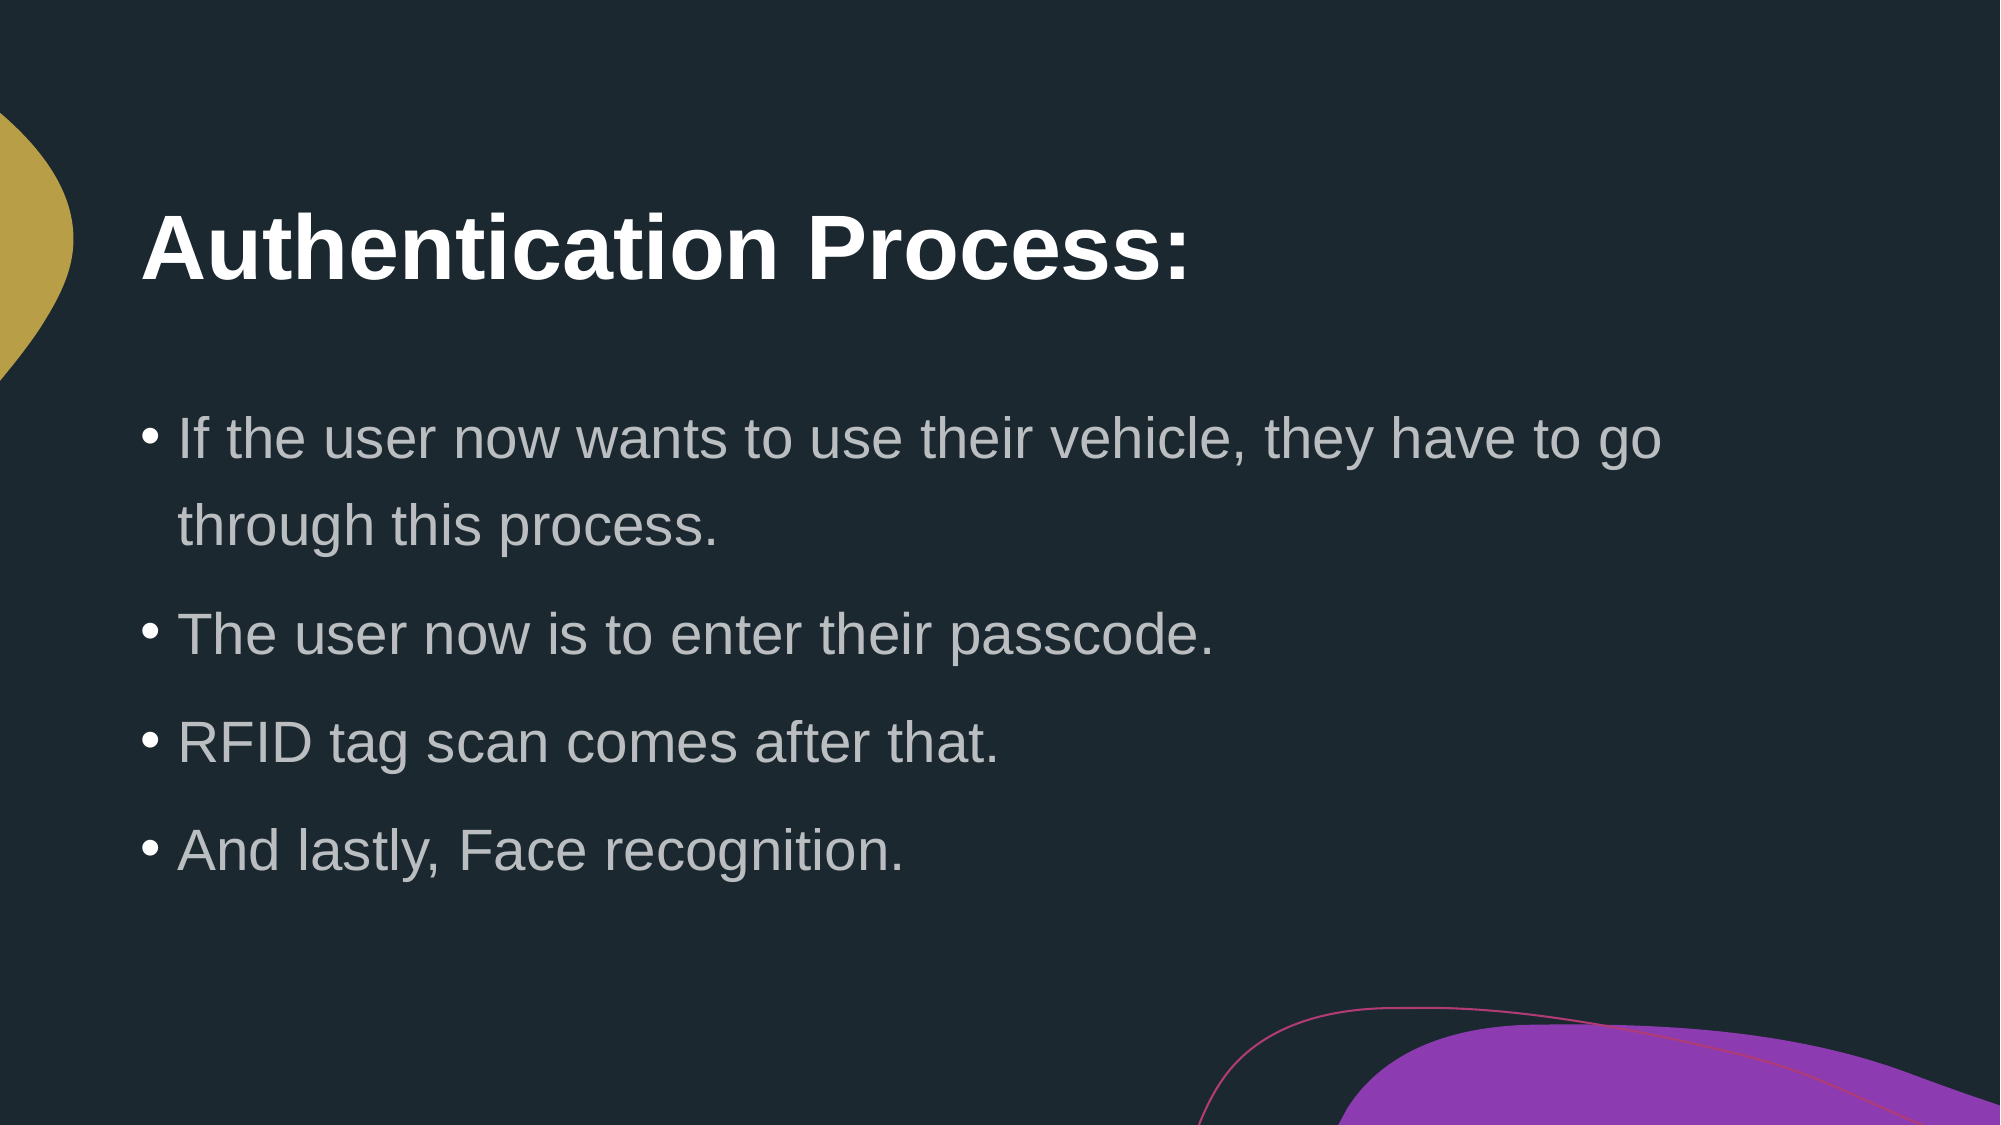

# Authentication Process:
If the user now wants to use their vehicle, they have to go through this process.
The user now is to enter their passcode.
RFID tag scan comes after that.
And lastly, Face recognition.